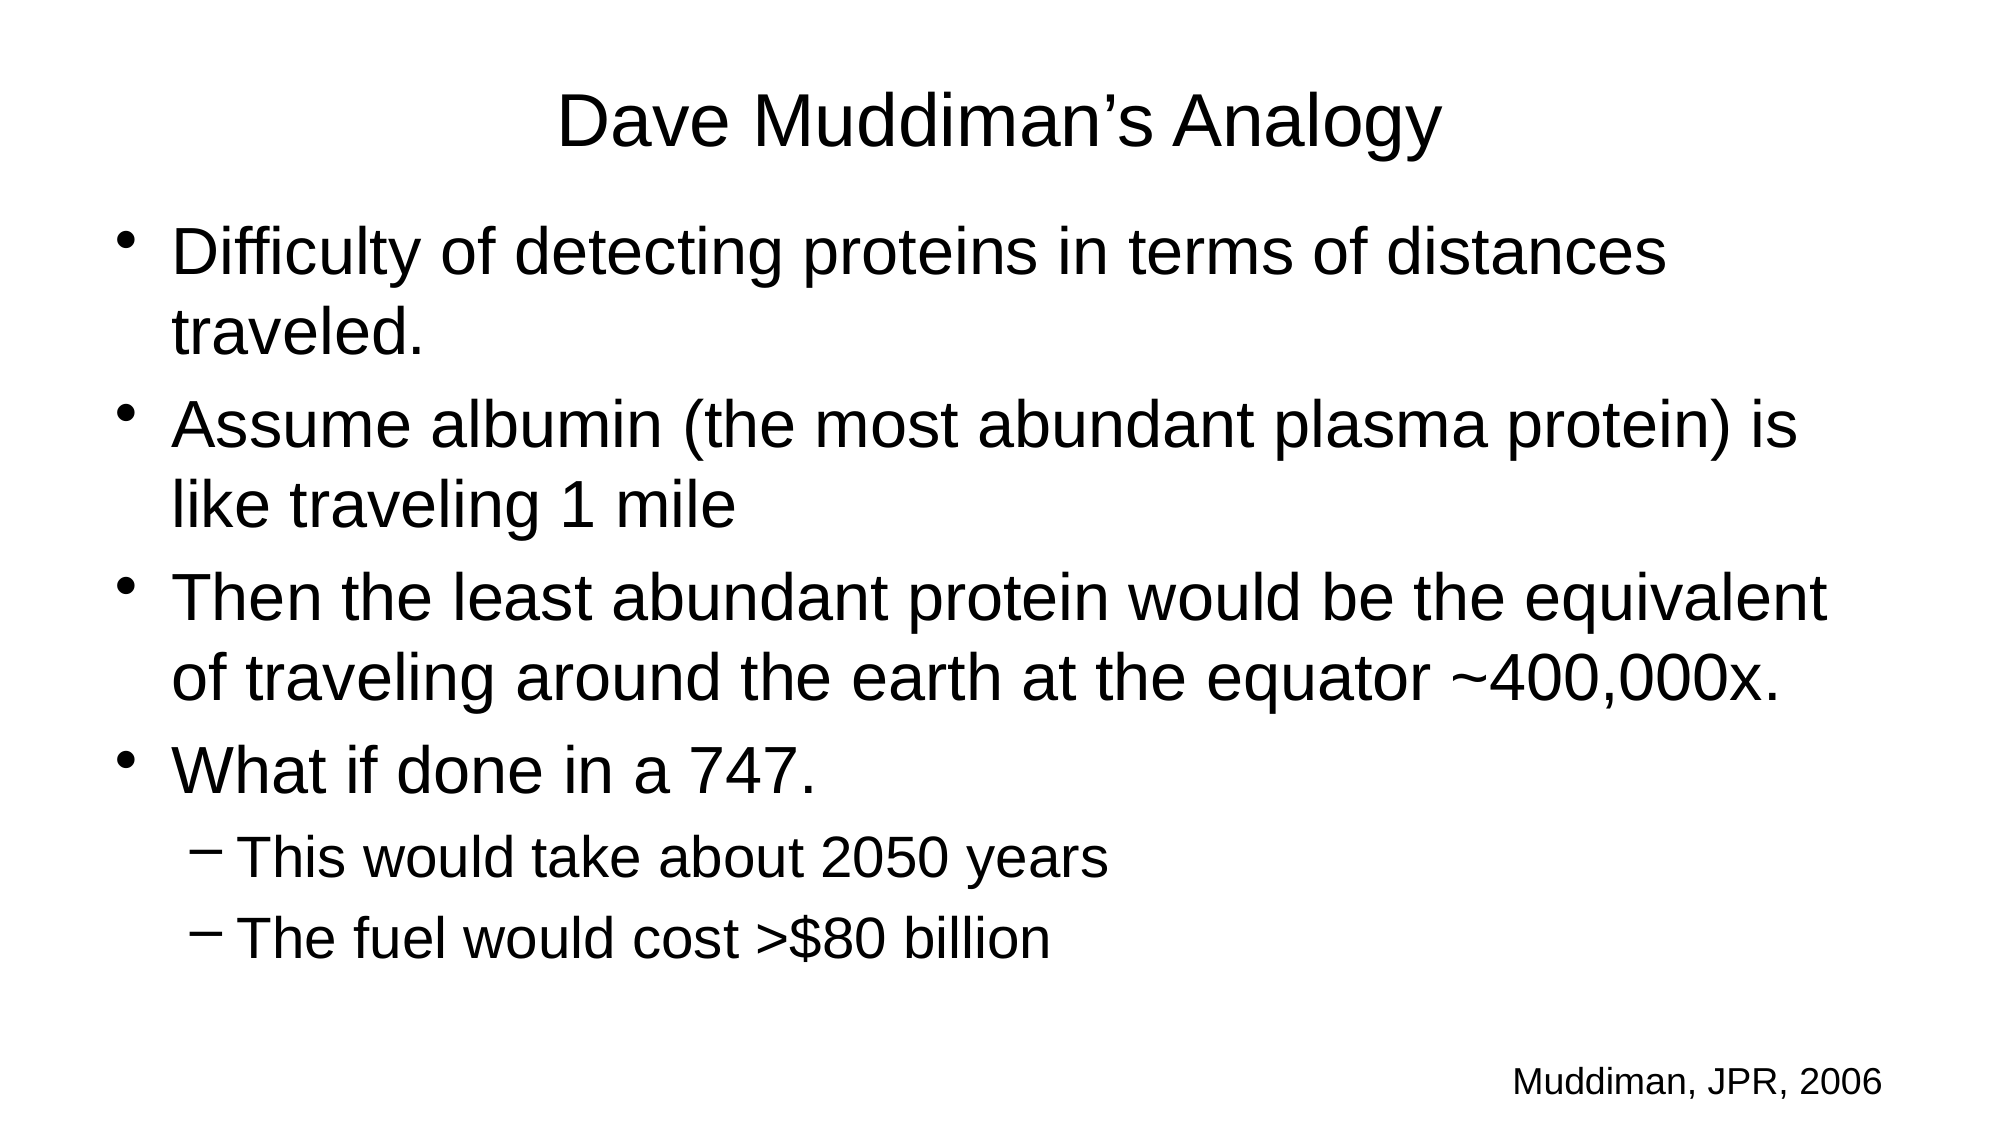

# Dave Muddiman’s Analogy
Difficulty of detecting proteins in terms of distances traveled.
Assume albumin (the most abundant plasma protein) is like traveling 1 mile
Then the least abundant protein would be the equivalent of traveling around the earth at the equator ~400,000x.
What if done in a 747.
This would take about 2050 years
The fuel would cost >$80 billion
Muddiman, JPR, 2006